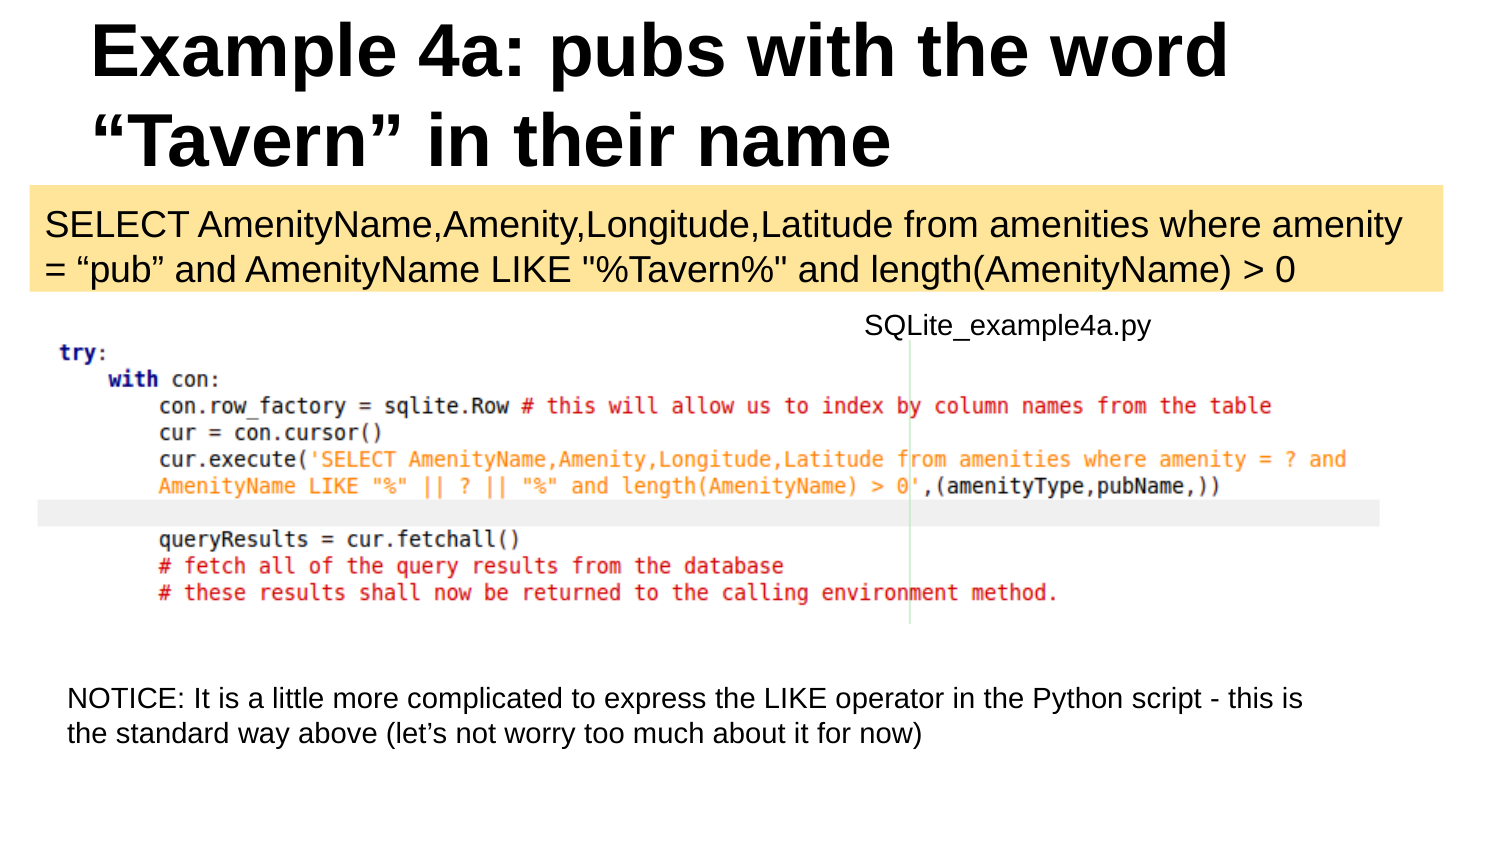

# Example 4a: pubs with the word “Tavern” in their name
SELECT AmenityName,Amenity,Longitude,Latitude from amenities where amenity = “pub” and AmenityName LIKE "%Tavern%" and length(AmenityName) > 0
SQLite_example4a.py

NOTICE: It is a little more complicated to express the LIKE operator in the Python script - this is the standard way above (let’s not worry too much about it for now)